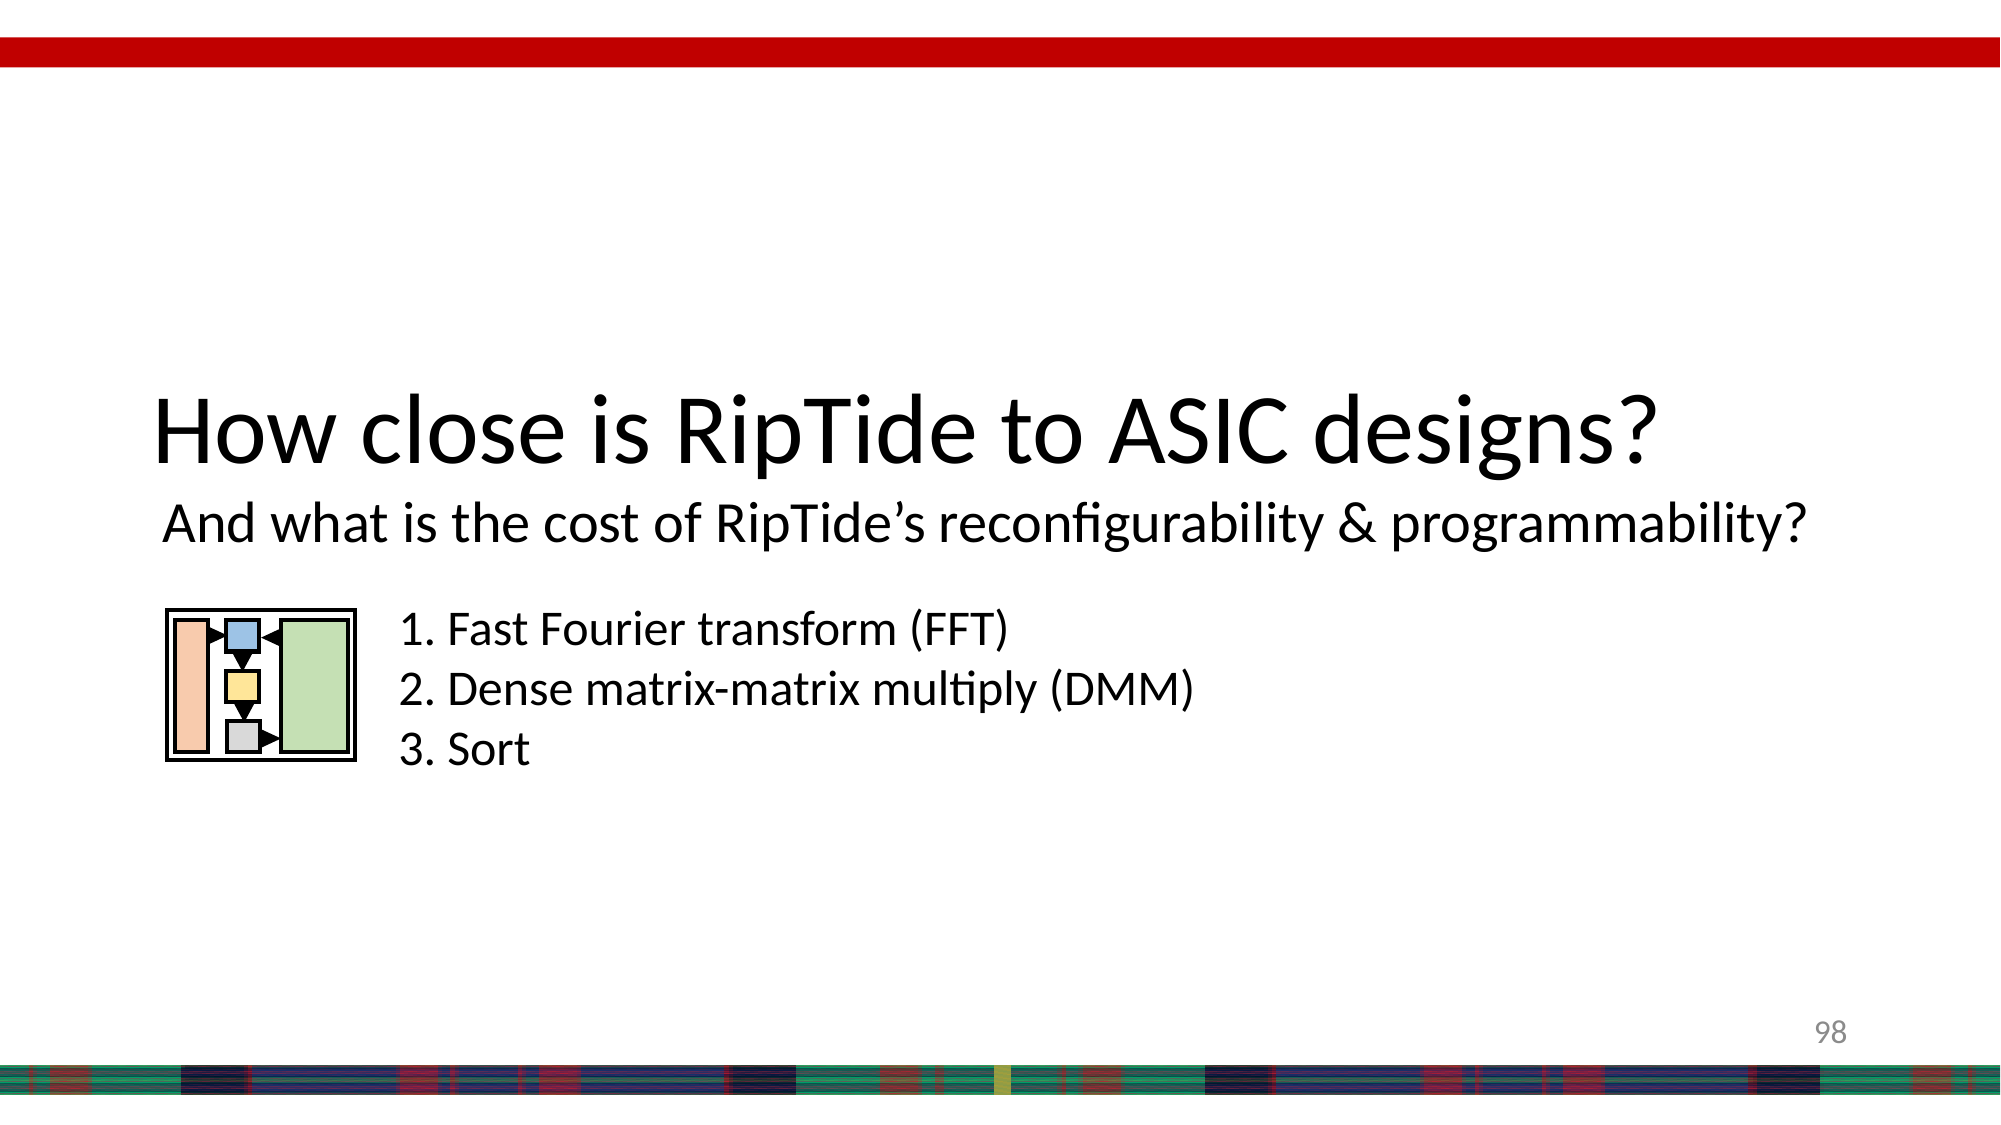

# How close is RipTide to ASIC designs?
And what is the cost of RipTide’s reconfigurability & programmability?
1. Fast Fourier transform (FFT)
2. Dense matrix-matrix multiply (DMM)
3. Sort

98